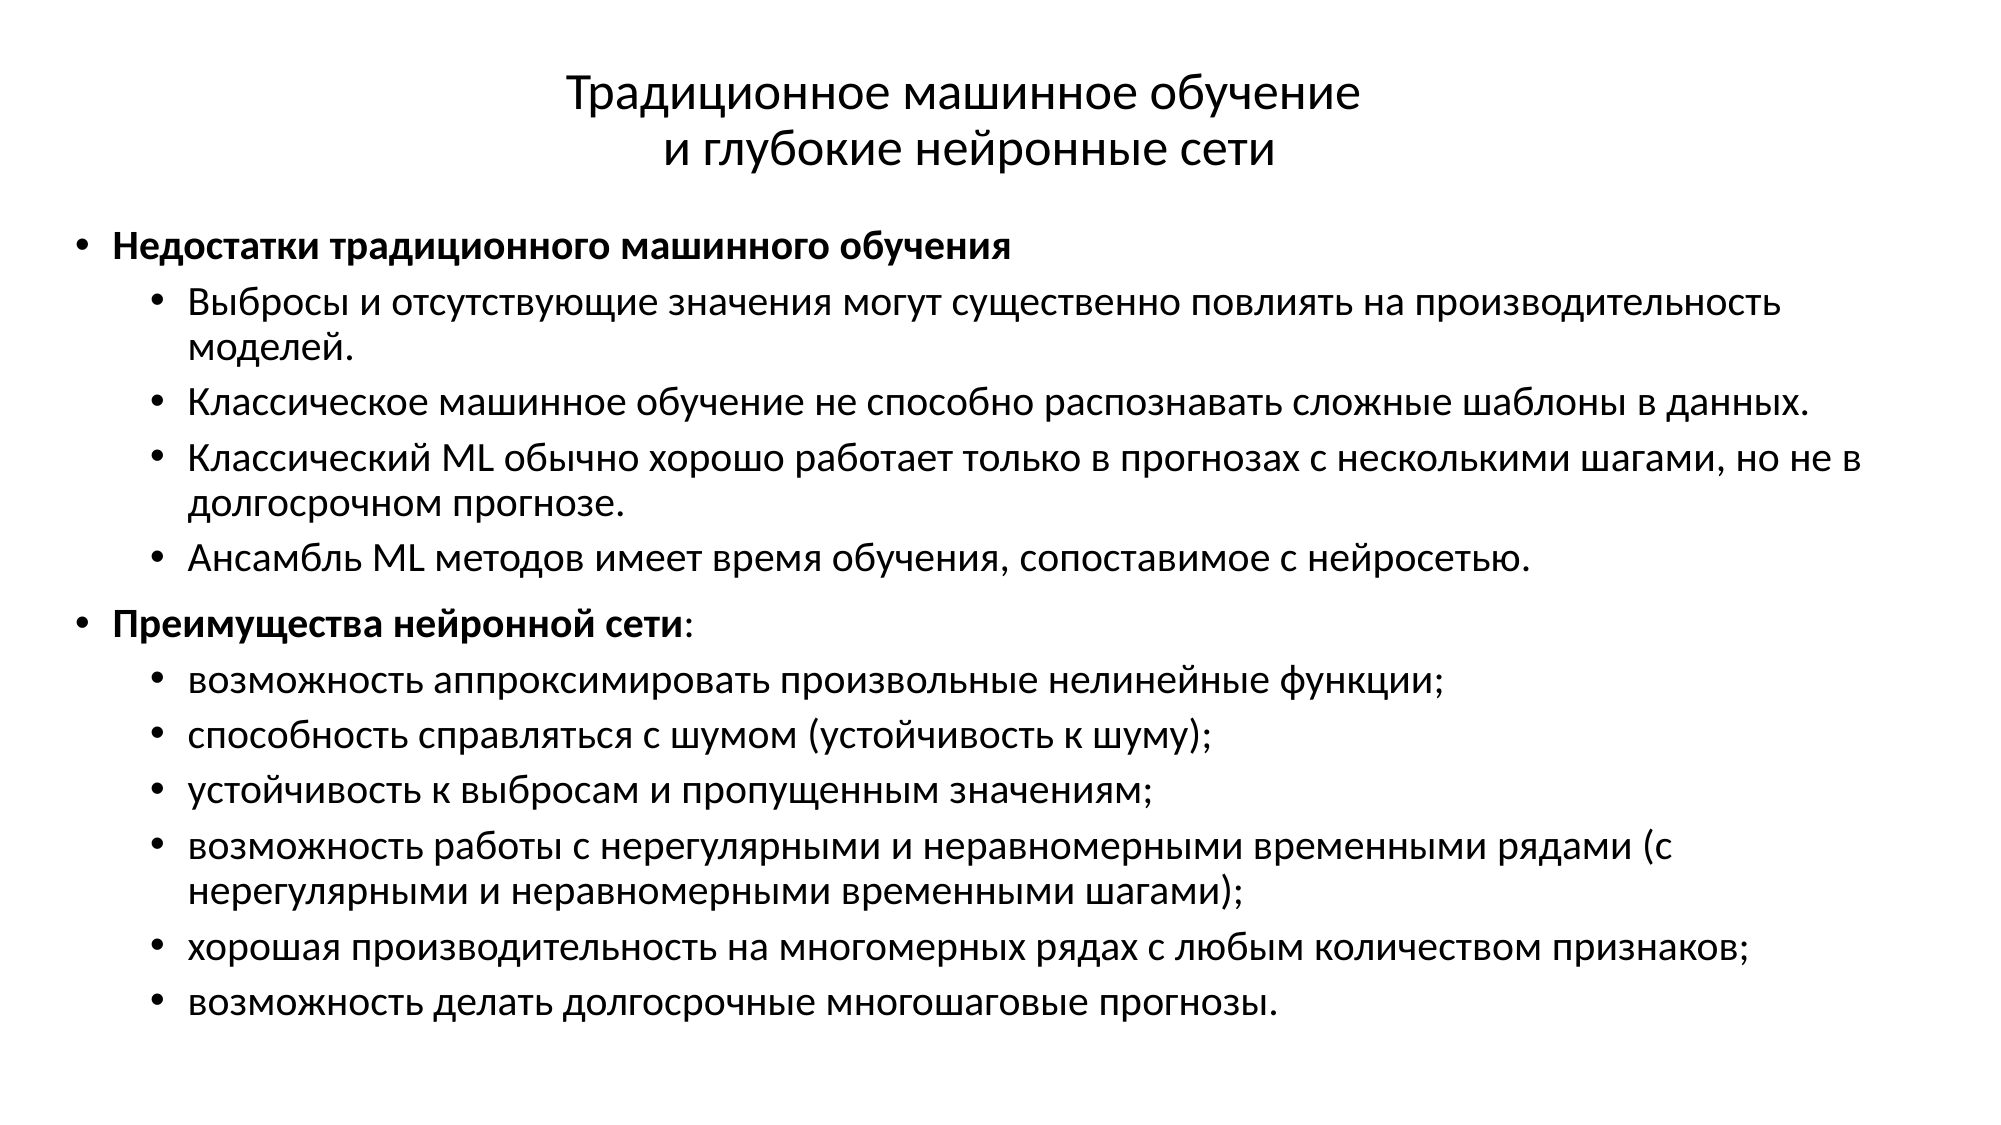

# Традиционное машинное обучение и глубокие нейронные сети
Недостатки традиционного машинного обучения
Выбросы и отсутствующие значения могут существенно повлиять на производительность моделей.
Классическое машинное обучение не способно распознавать сложные шаблоны в данных.
Классический ML обычно хорошо работает только в прогнозах с несколькими шагами, но не в долгосрочном прогнозе.
Ансамбль ML методов имеет время обучения, сопоставимое с нейросетью.
Преимущества нейронной сети:
возможность аппроксимировать произвольные нелинейные функции;
способность справляться с шумом (устойчивость к шуму);
устойчивость к выбросам и пропущенным значениям;
возможность работы с нерегулярными и неравномерными временными рядами (с нерегулярными и неравномерными временными шагами);
хорошая производительность на многомерных рядах с любым количеством признаков;
возможность делать долгосрочные многошаговые прогнозы.